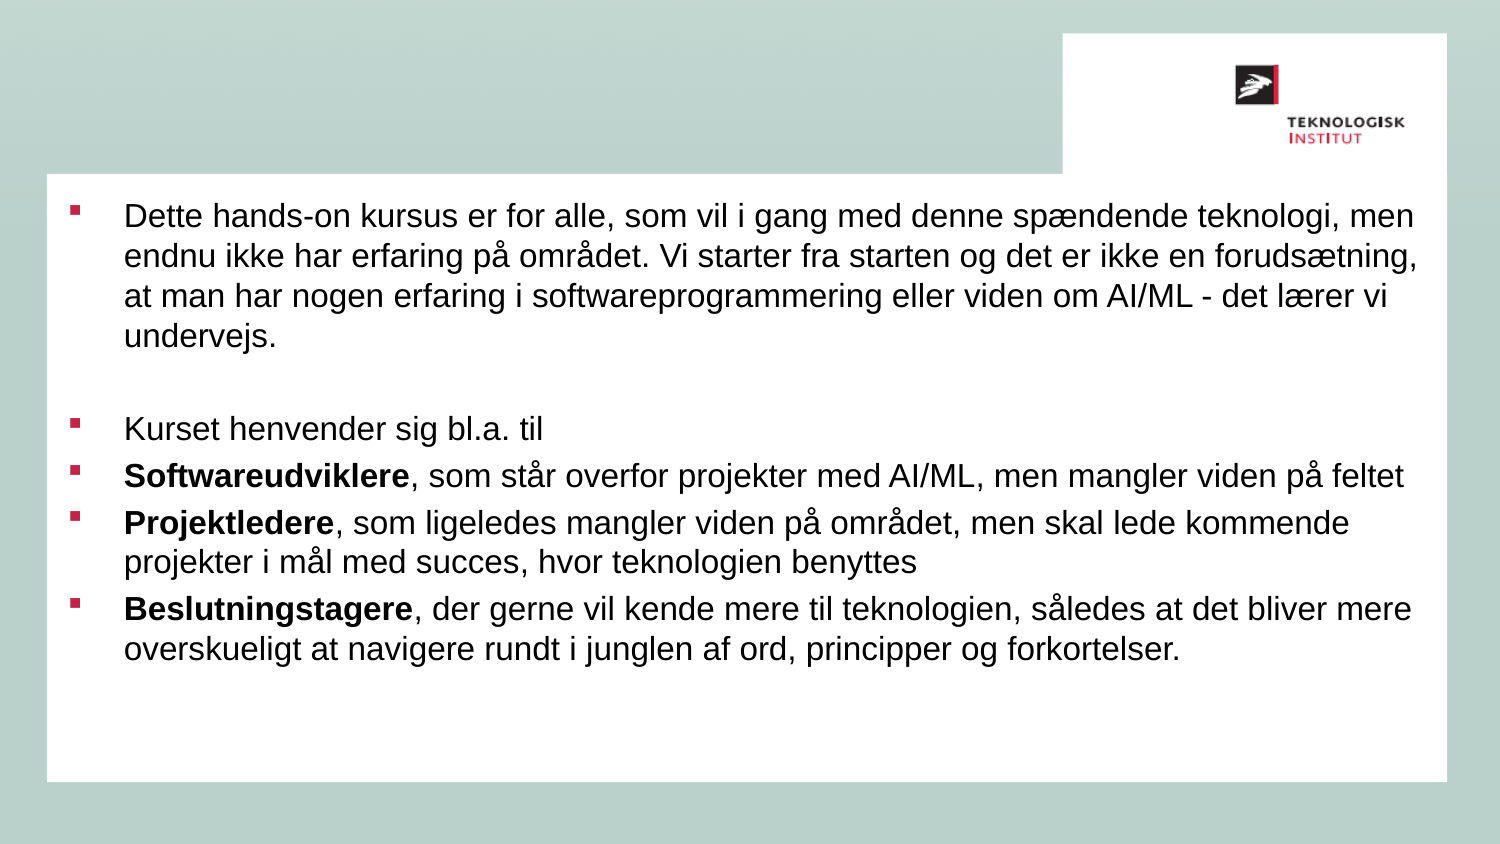

Dette hands-on kursus er for alle, som vil i gang med denne spændende teknologi, men endnu ikke har erfaring på området. Vi starter fra starten og det er ikke en forudsætning, at man har nogen erfaring i softwareprogrammering eller viden om AI/ML - det lærer vi undervejs.

Kurset henvender sig bl.a. til
Softwareudviklere, som står overfor projekter med AI/ML, men mangler viden på feltet
Projektledere, som ligeledes mangler viden på området, men skal lede kommende projekter i mål med succes, hvor teknologien benyttes
Beslutningstagere, der gerne vil kende mere til teknologien, således at det bliver mere overskueligt at navigere rundt i junglen af ord, principper og forkortelser.